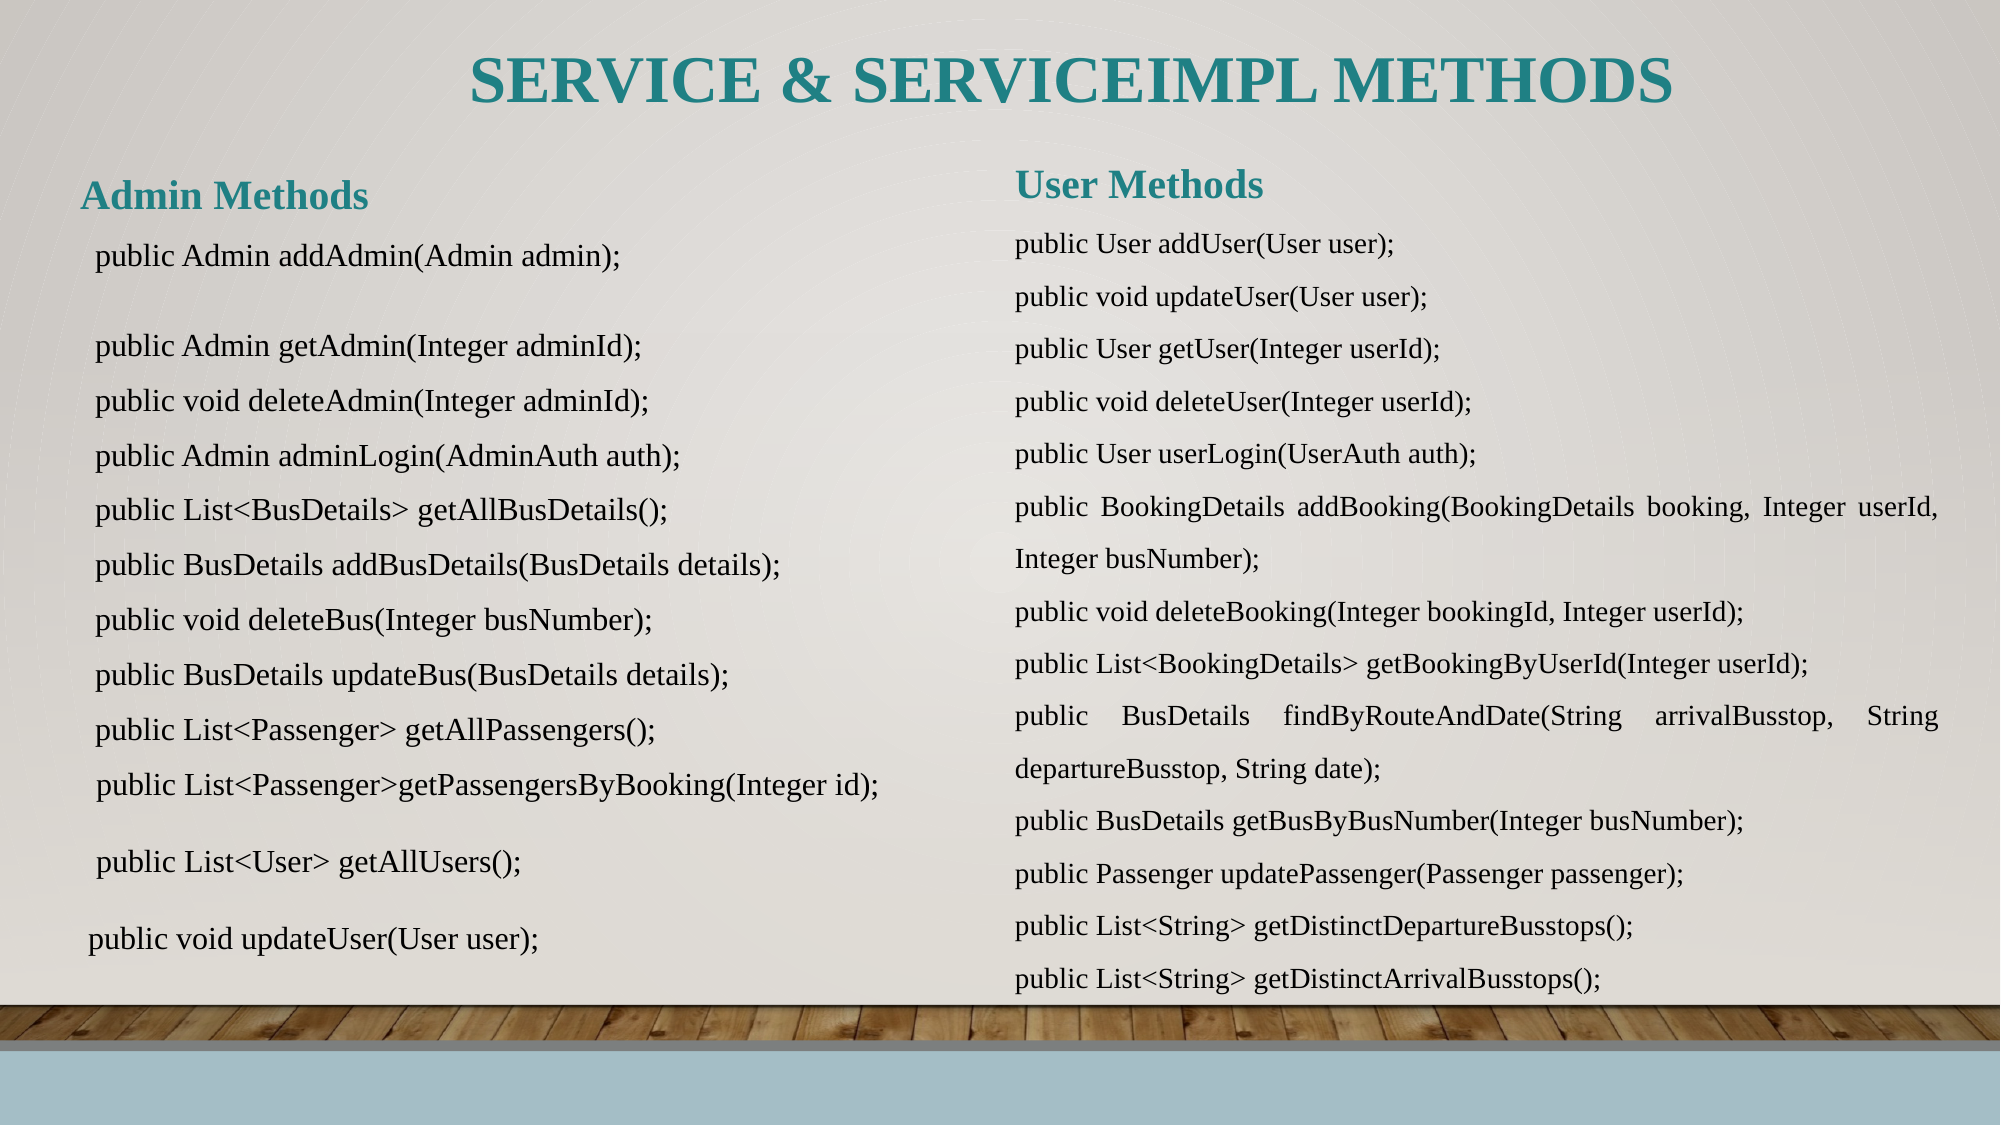

SERVICE & SERVICEIMPL METHODS
User Methods
public User addUser(User user);
public void updateUser(User user);
public User getUser(Integer userId);
public void deleteUser(Integer userId);
public User userLogin(UserAuth auth);
public BookingDetails addBooking(BookingDetails booking, Integer userId, Integer busNumber);
public void deleteBooking(Integer bookingId, Integer userId);
public List<BookingDetails> getBookingByUserId(Integer userId);
public BusDetails findByRouteAndDate(String arrivalBusstop, String departureBusstop, String date);
public BusDetails getBusByBusNumber(Integer busNumber);
public Passenger updatePassenger(Passenger passenger);
public List<String> getDistinctDepartureBusstops();
public List<String> getDistinctArrivalBusstops();

Admin Methods
public Admin addAdmin(Admin admin);
public Admin getAdmin(Integer adminId);
public void deleteAdmin(Integer adminId);
public Admin adminLogin(AdminAuth auth);
public List<BusDetails> getAllBusDetails();
public BusDetails addBusDetails(BusDetails details);
public void deleteBus(Integer busNumber);
public BusDetails updateBus(BusDetails details);
public List<Passenger> getAllPassengers();
  public List<Passenger>getPassengersByBooking(Integer id);

  public List<User> getAllUsers();
 public void updateUser(User user);